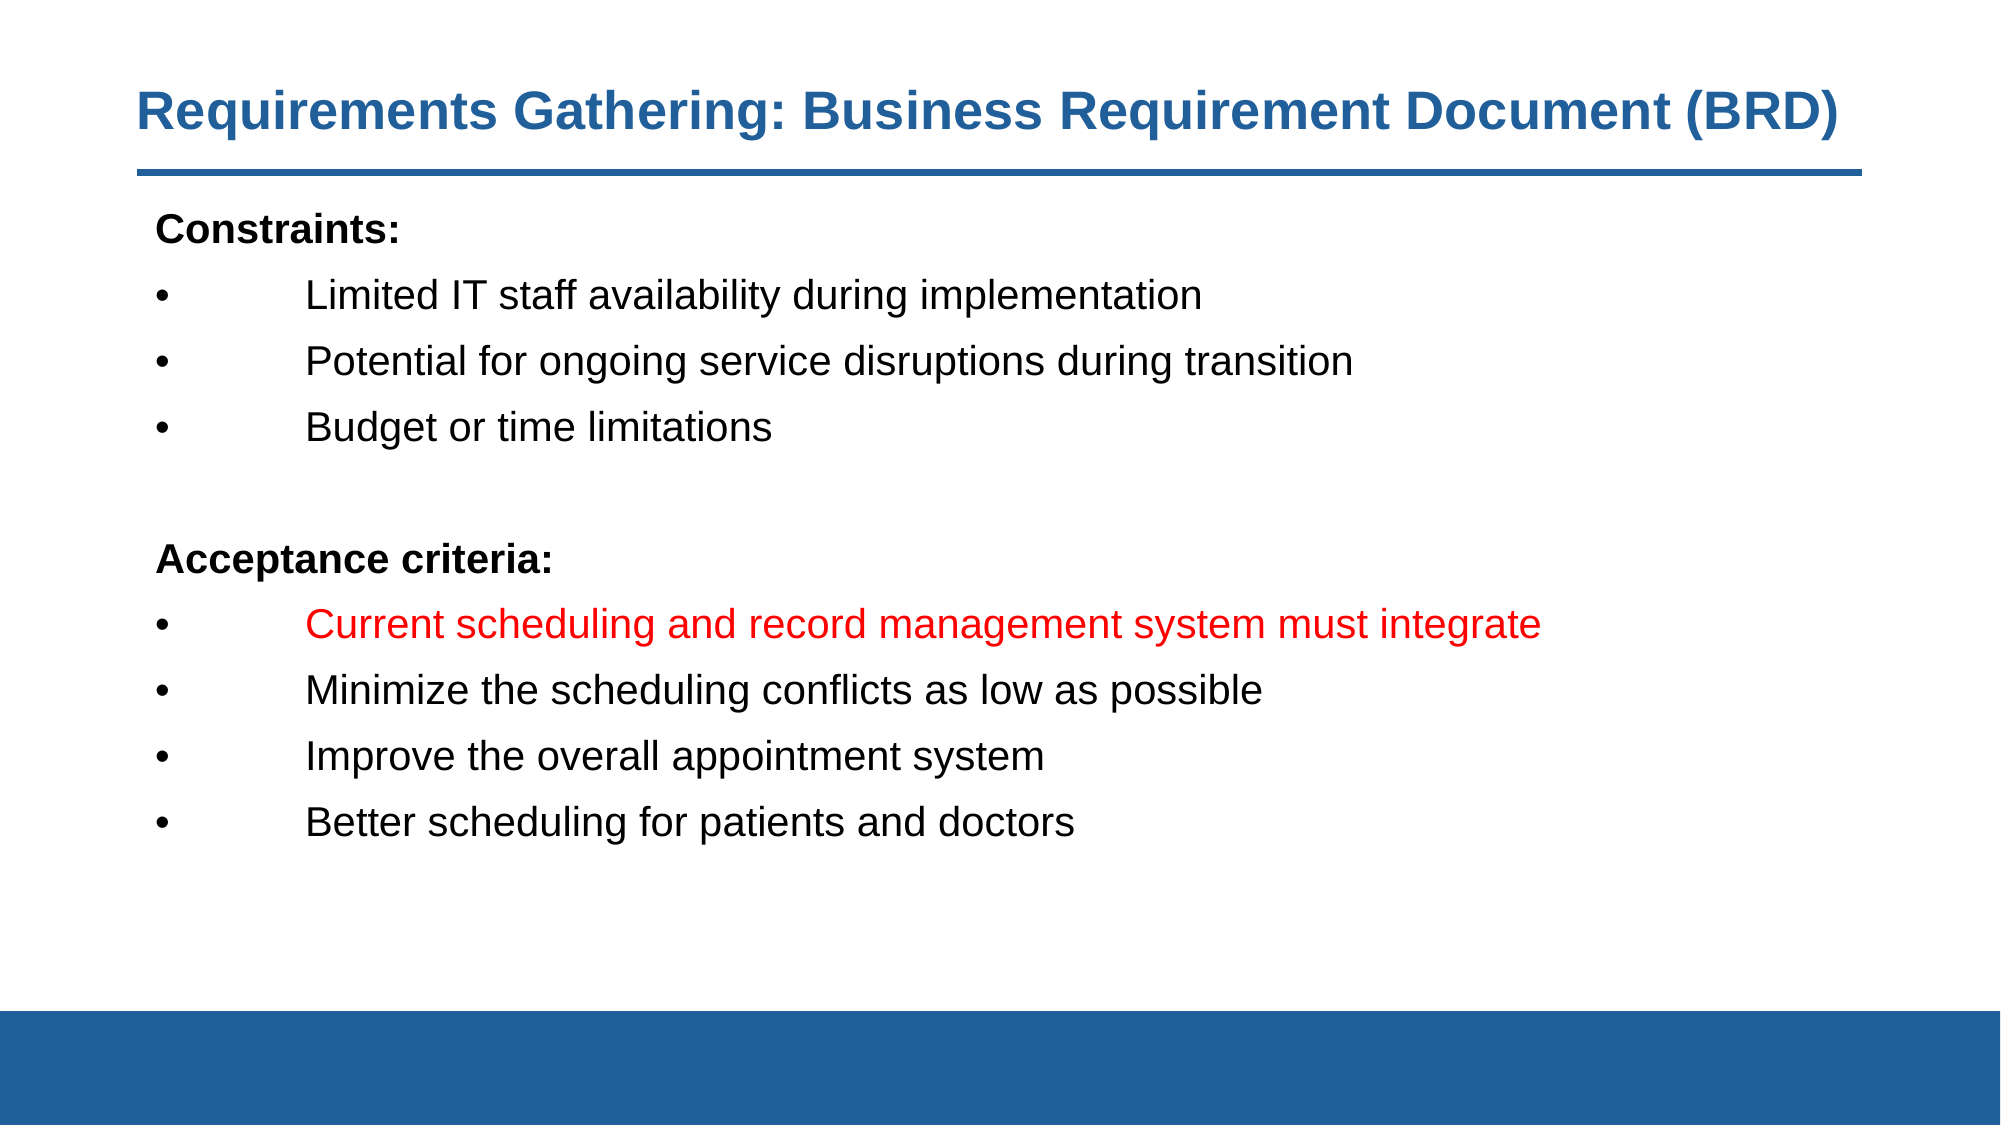

# Requirements Gathering: Business Requirement Document (BRD)
Constraints:
•	Limited IT staff availability during implementation
•	Potential for ongoing service disruptions during transition
•	Budget or time limitations

Acceptance criteria:
•	Current scheduling and record management system must integrate
•	Minimize the scheduling conflicts as low as possible
•	Improve the overall appointment system
•	Better scheduling for patients and doctors